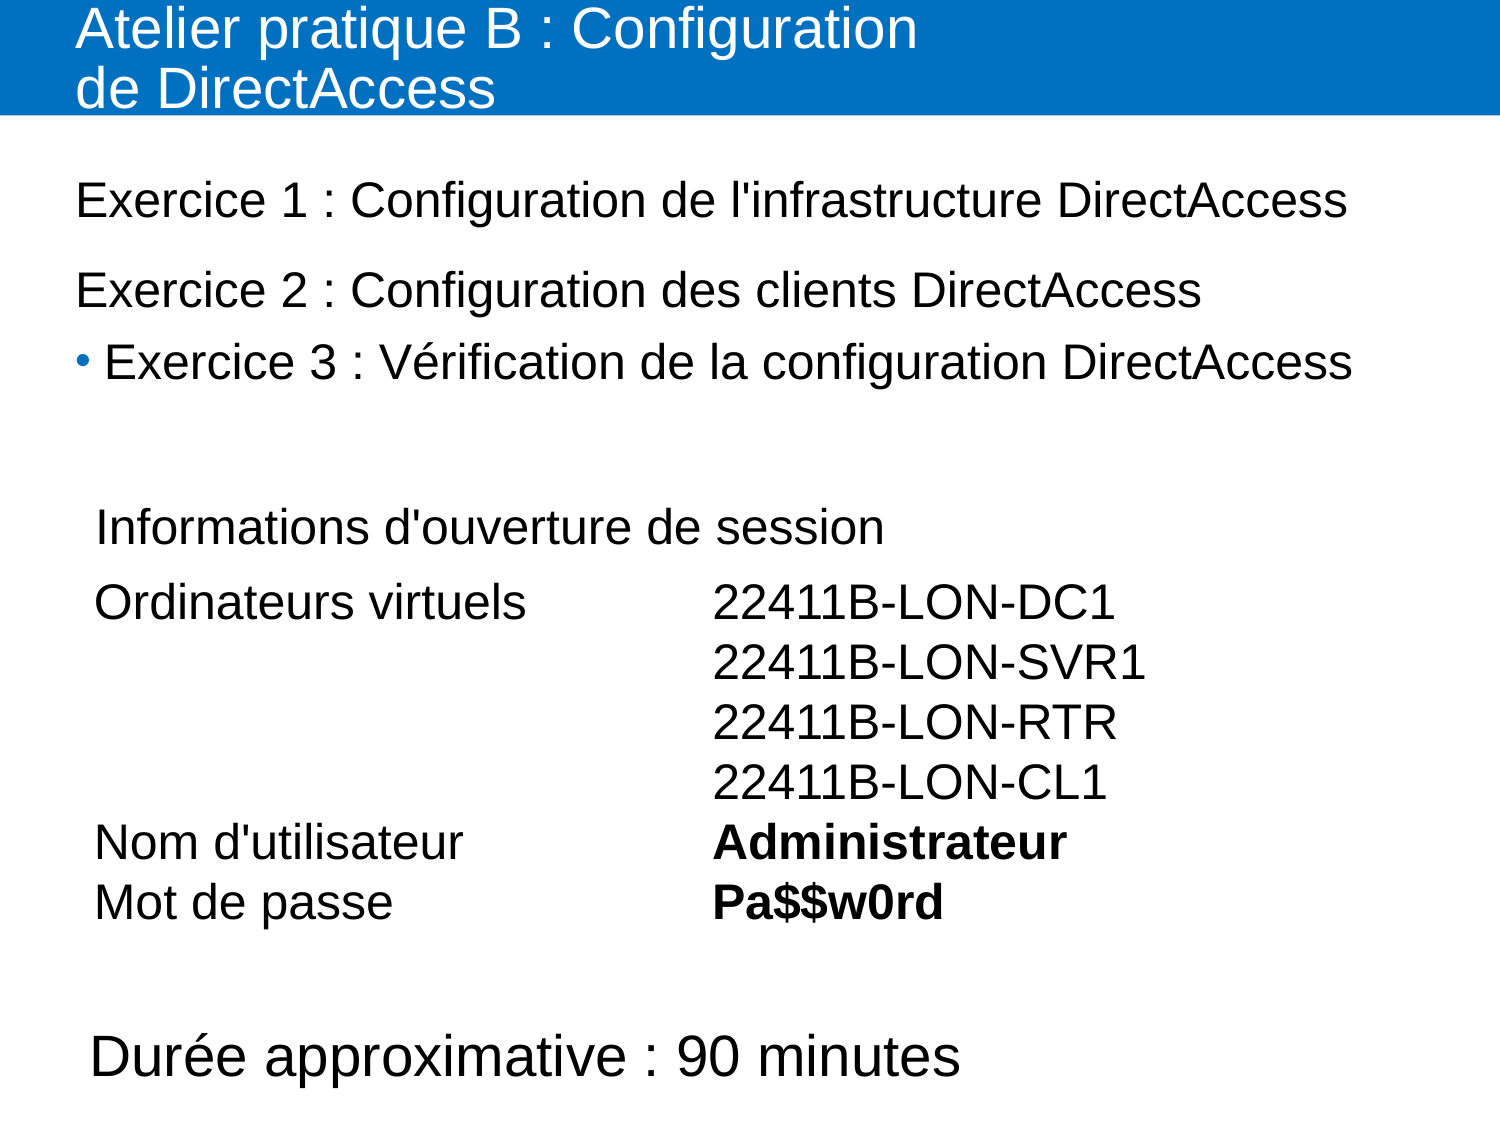

# Atelier pratique B : Configuration de DirectAccess
Exercice 1 : Configuration de l'infrastructure DirectAccess
Exercice 2 : Configuration des clients DirectAccess
Exercice 3 : Vérification de la configuration DirectAccess
Informations d'ouverture de session
Ordinateurs virtuels	22411B-LON-DC1
	22411B-LON-SVR1
	22411B-LON-RTR
	22411B-LON-CL1
Nom d'utilisateur	Administrateur
Mot de passe	Pa$$w0rd
Durée approximative : 90 minutes